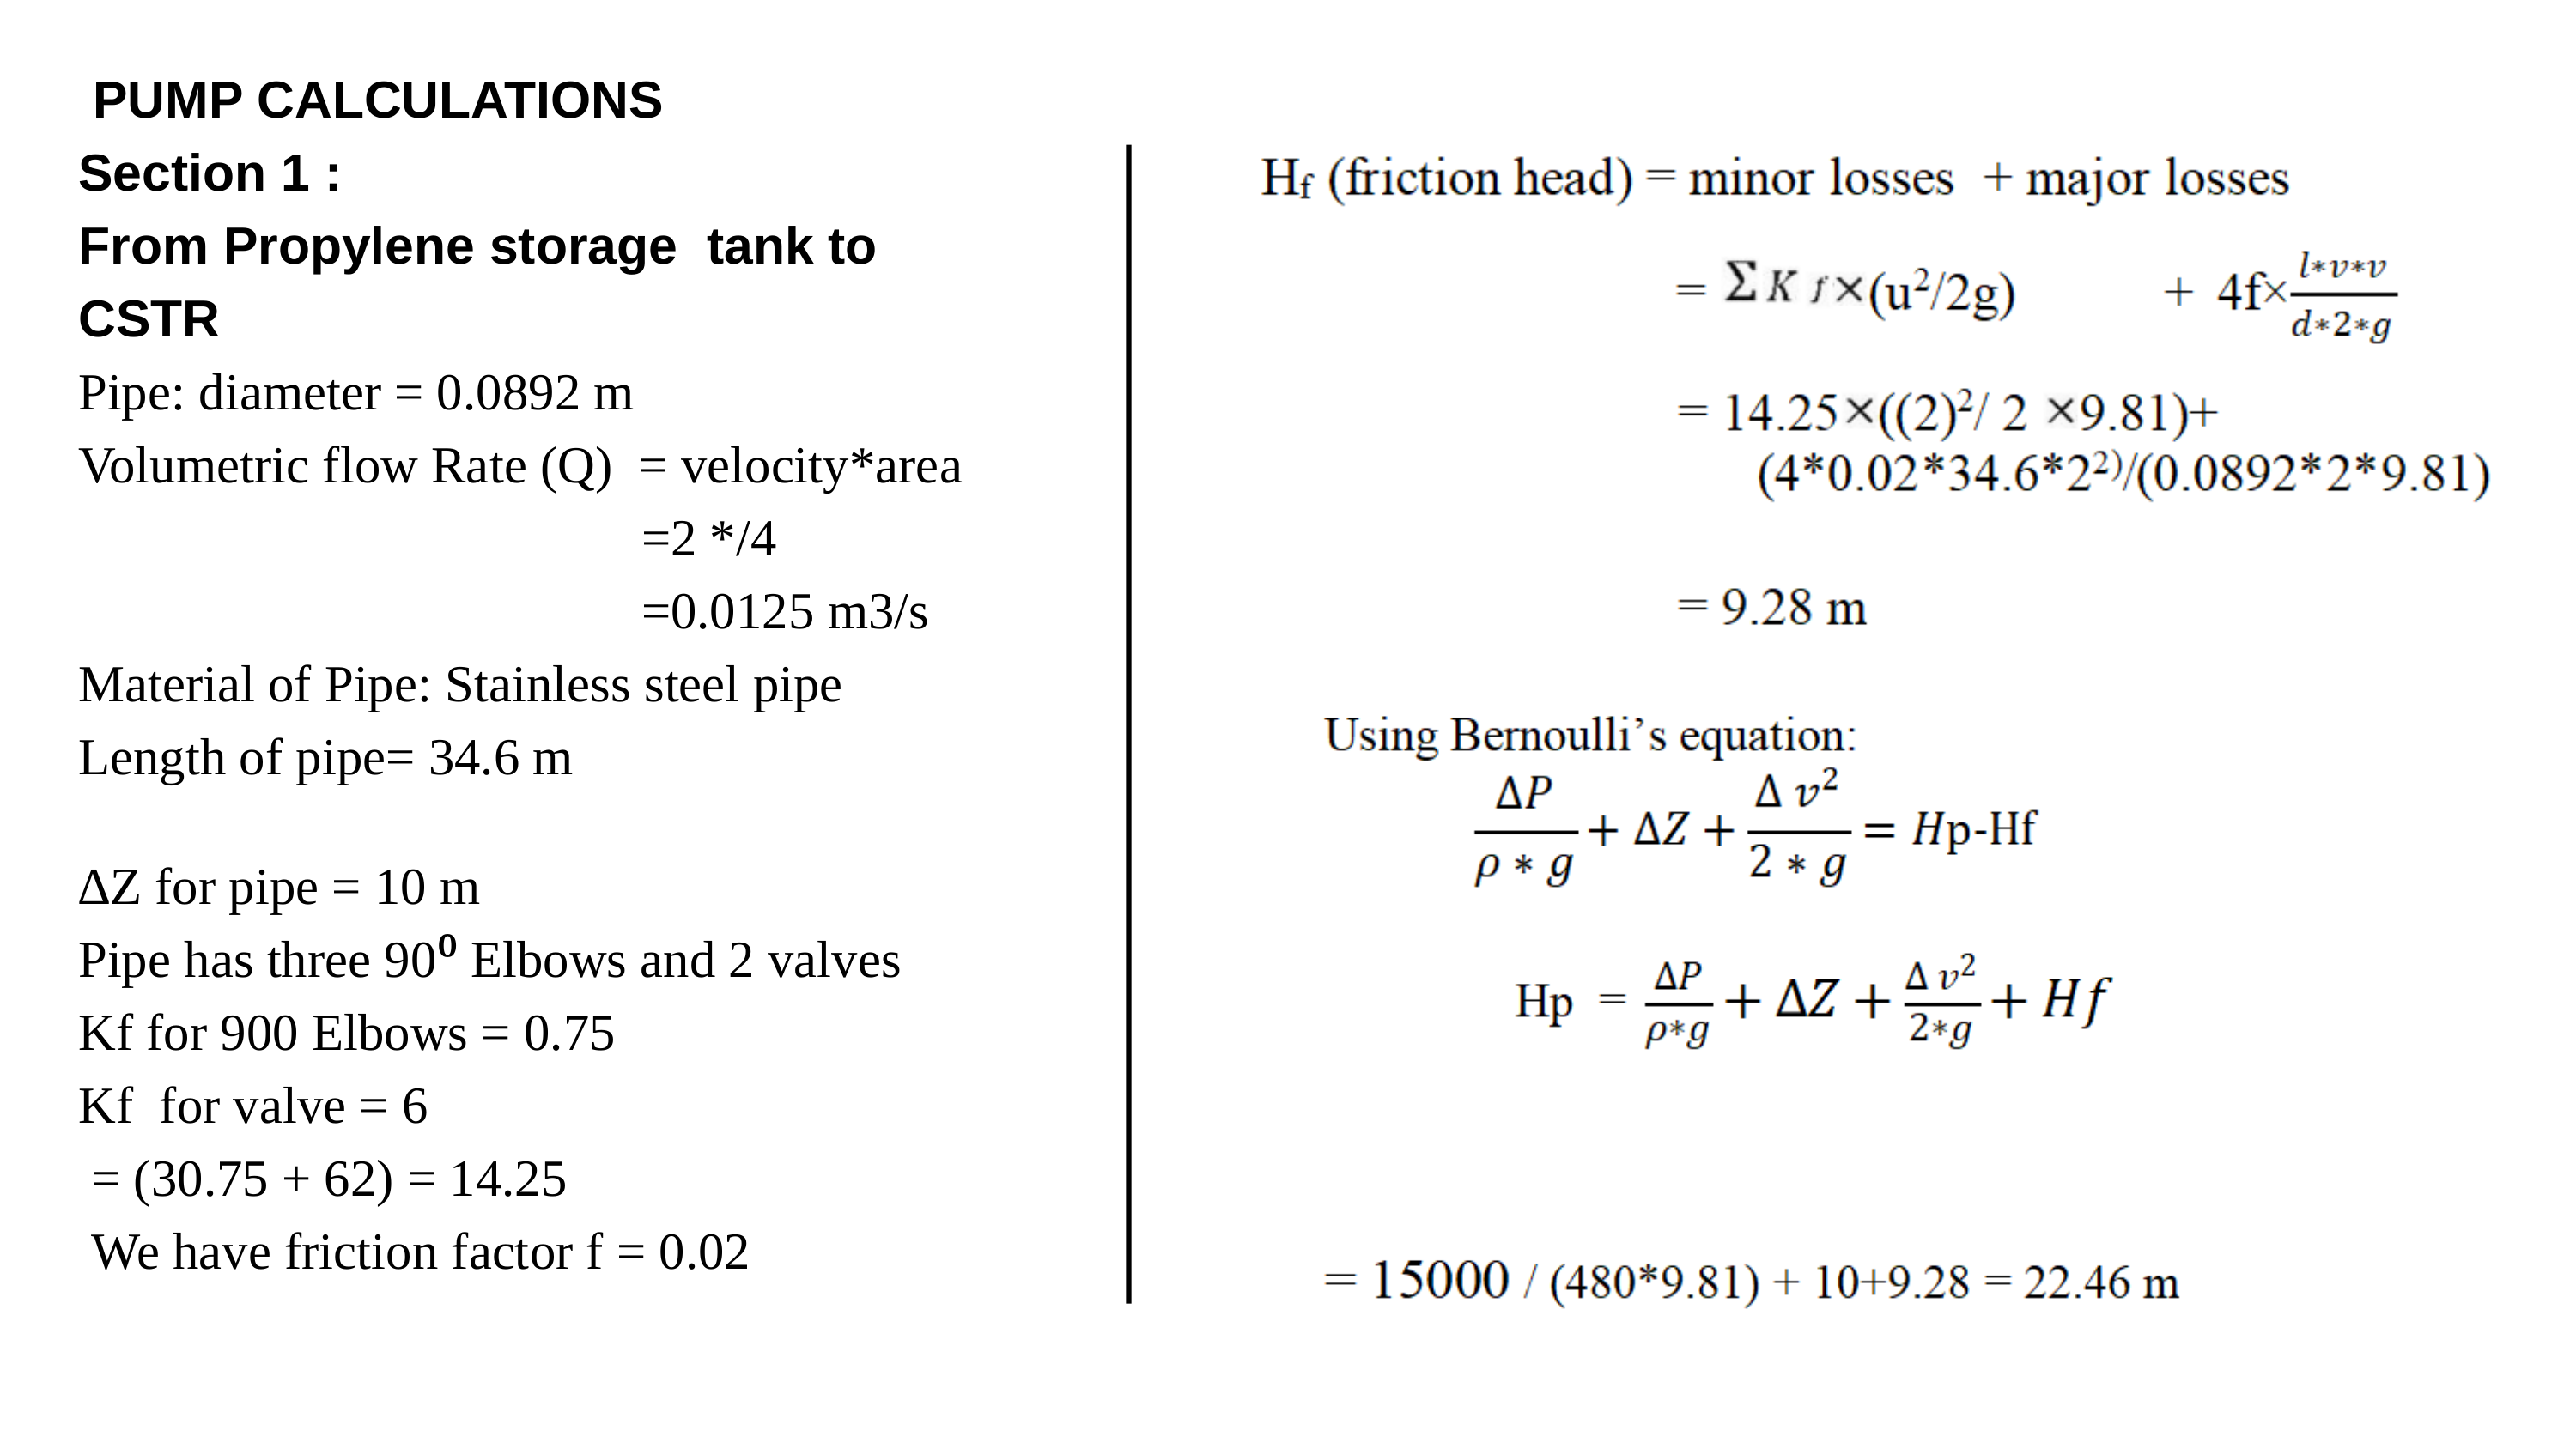

PUMP CALCULATIONS
Section 1 :
From Propylene storage  tank to CSTR
Pipe: diameter = 0.0892 m
Volumetric flow Rate (Q)  = velocity*area
                                           =2 */4
                                           =0.0125 m3/s
Material of Pipe: Stainless steel pipe
Length of pipe= 34.6 m
∆Z for pipe = 10 m
Pipe has three 90⁰ Elbows and 2 valves
Kf for 900 Elbows = 0.75
Kf  for valve = 6
 = (30.75 + 62) = 14.25
 We have friction factor f = 0.02